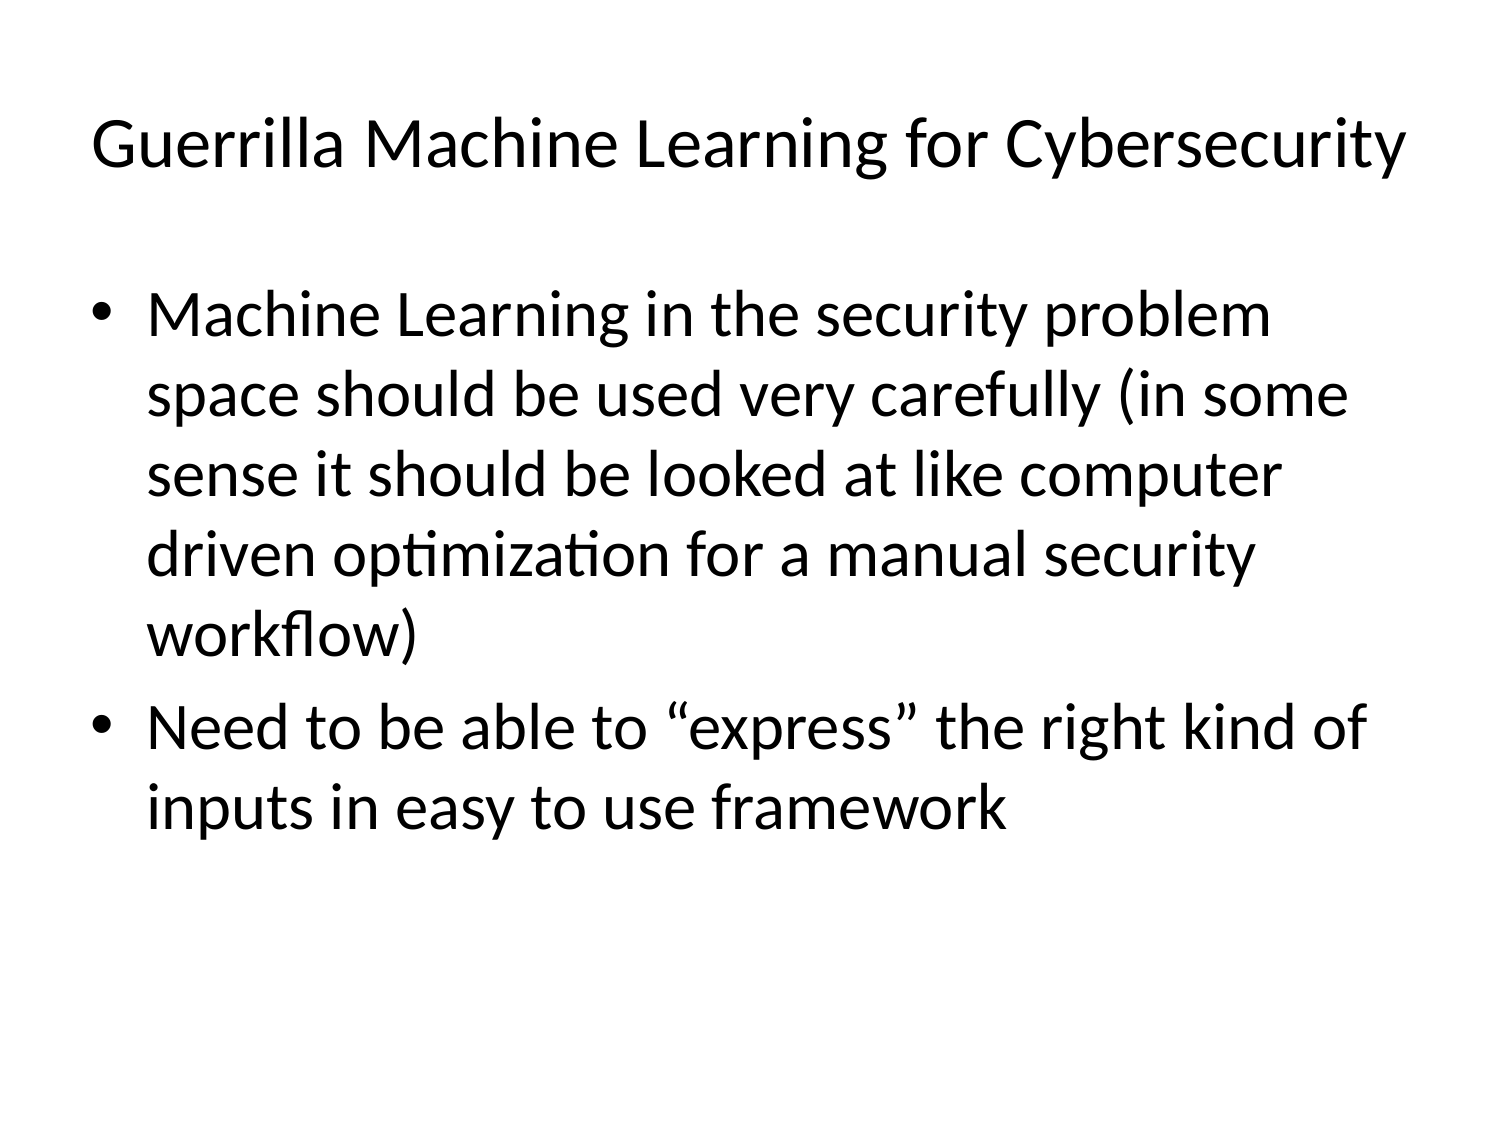

# Guerrilla Machine Learning for Cybersecurity
Machine Learning in the security problem space should be used very carefully (in some sense it should be looked at like computer driven optimization for a manual security workflow)
Need to be able to “express” the right kind of inputs in easy to use framework